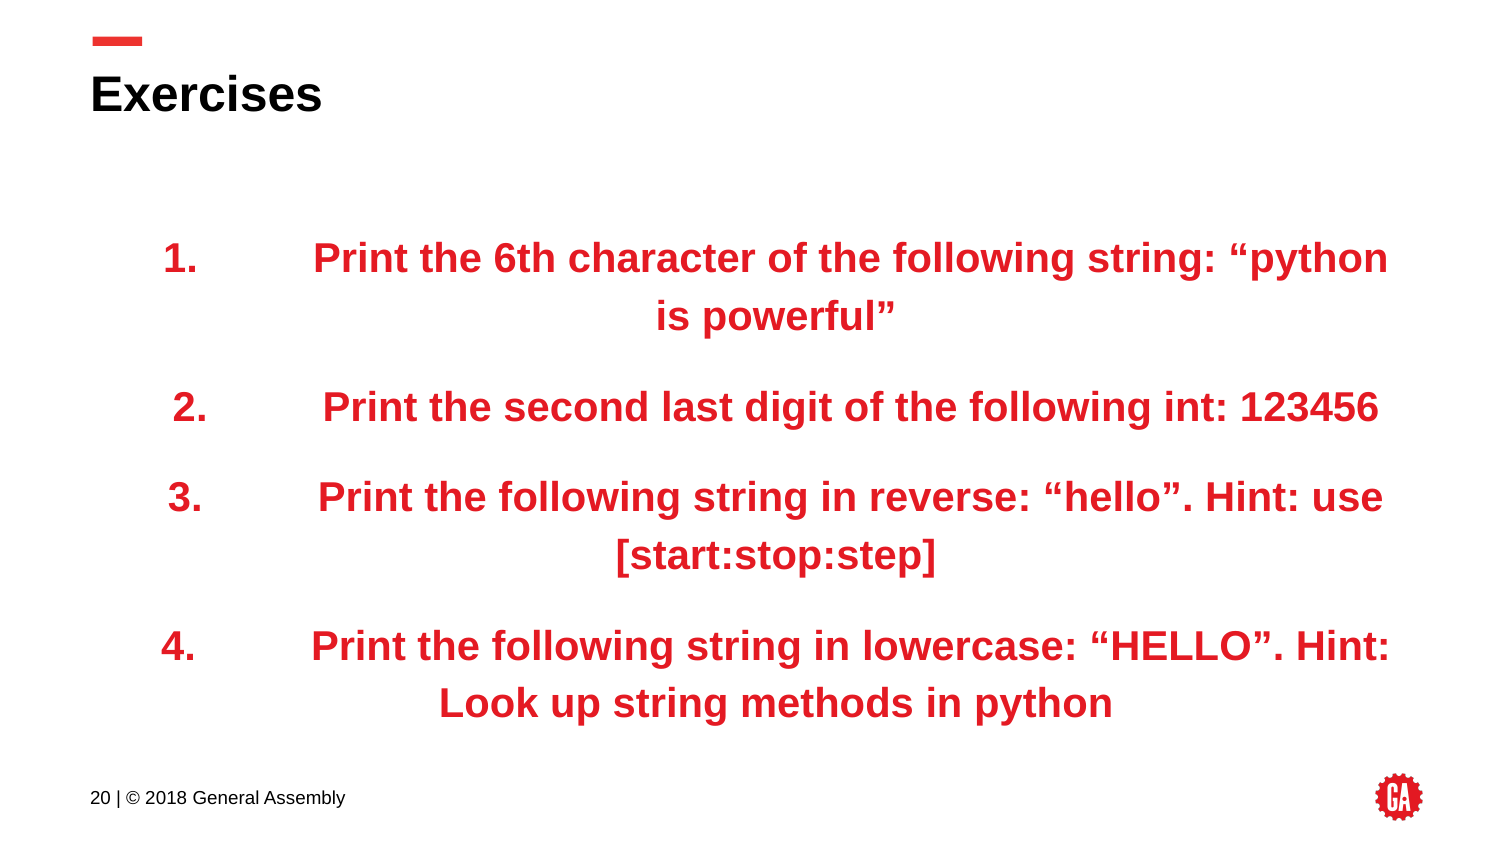

# Exercises
1.	Print the 6th character of the following string: “python is powerful”
2.	Print the second last digit of the following int: 123456
3.	Print the following string in reverse: “hello”. Hint: use [start:stop:step]
4.	Print the following string in lowercase: “HELLO”. Hint: Look up string methods in python
20 | © 2018 General Assembly